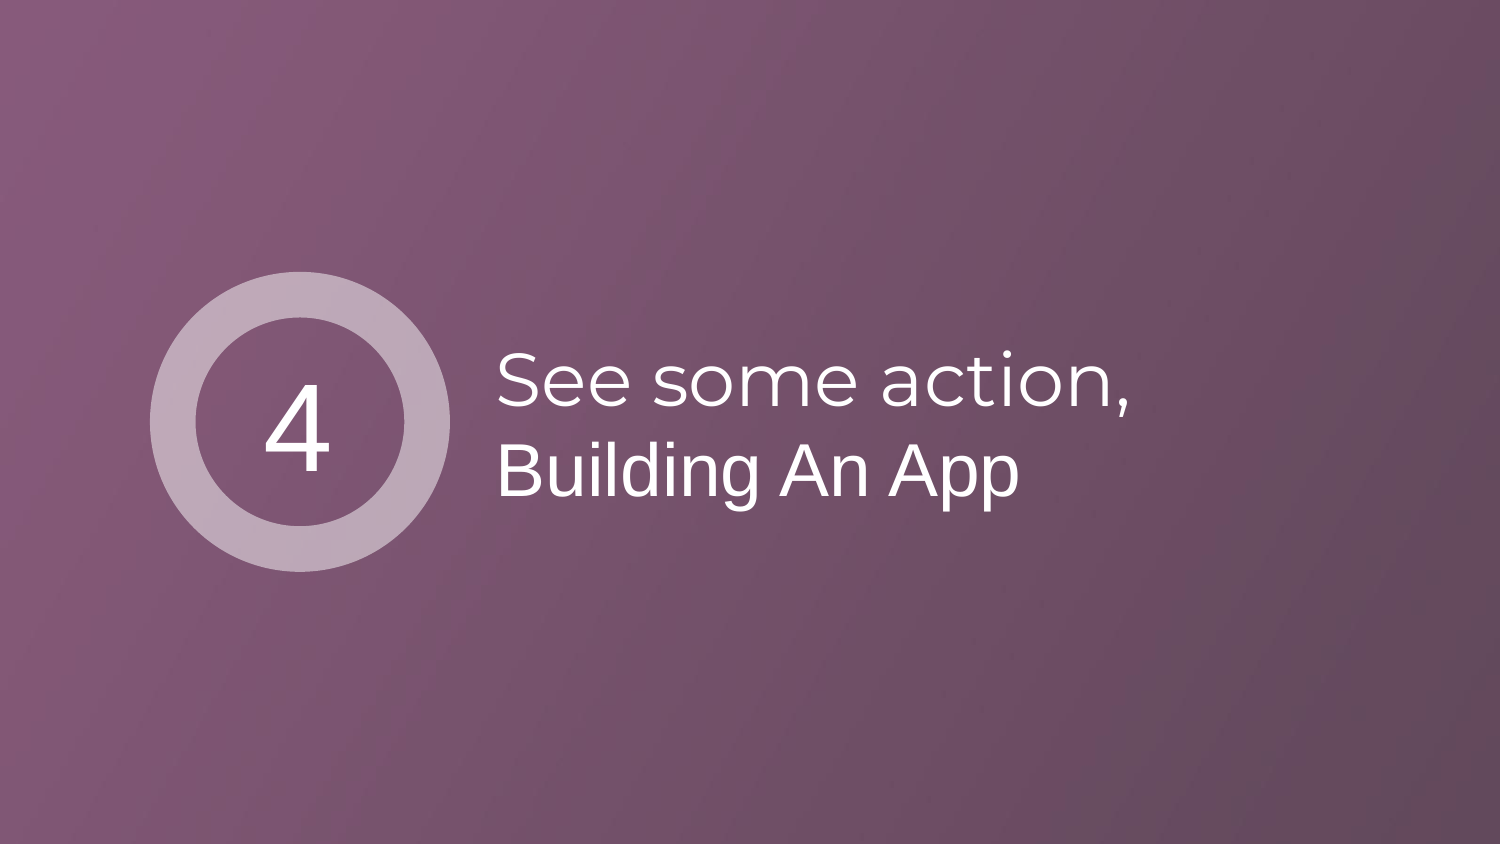

See some action,
Building An App
4